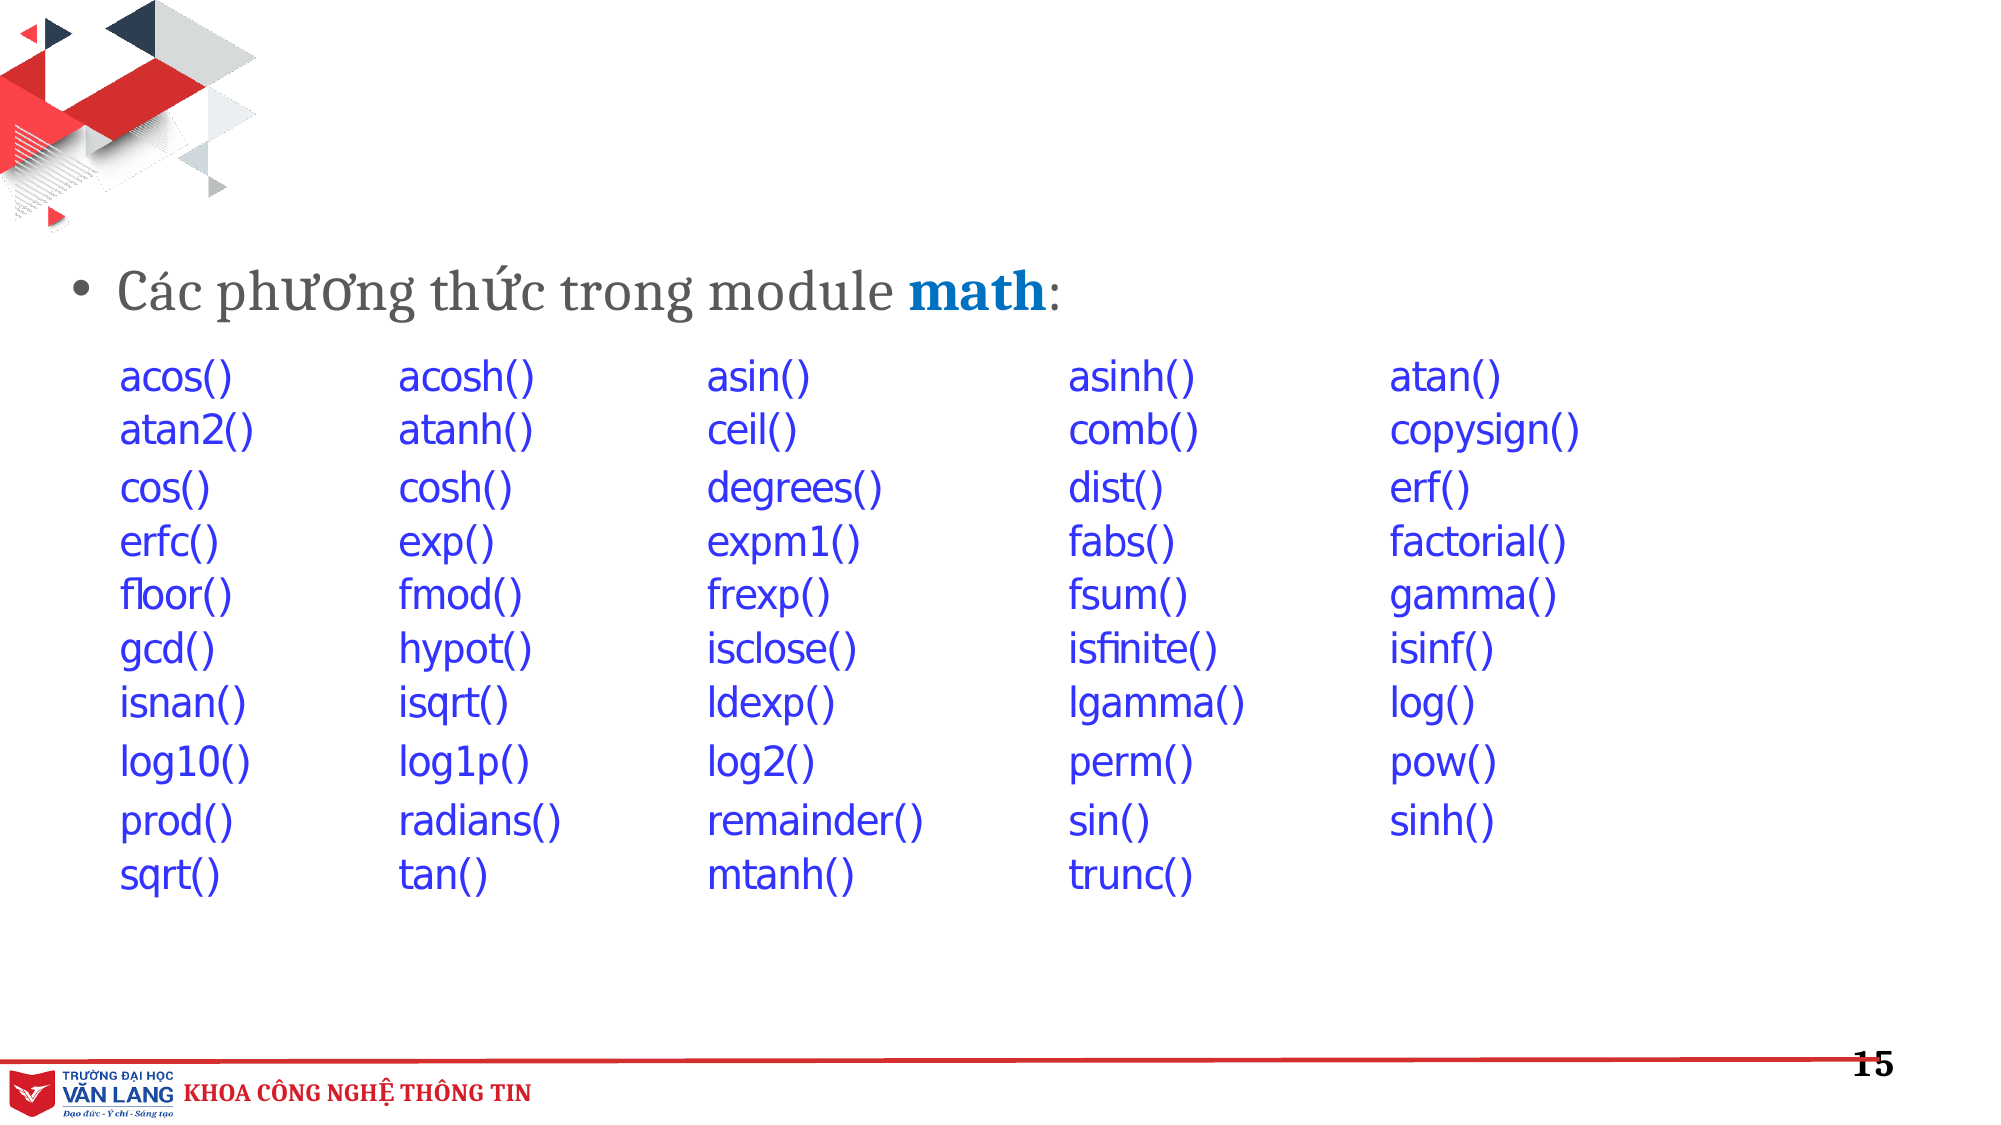

Các phương thức trong module math:

| acos() | acosh() | asin() | asinh() | atan() |
| --- | --- | --- | --- | --- |
| atan2() | atanh() | ceil() | comb() | copysign() |
| cos() | cosh() | degrees() | dist() | erf() |
| erfc() | exp() | expm1() | fabs() | factorial() |
| floor() | fmod() | frexp() | fsum() | gamma() |
| gcd() | hypot() | isclose() | isfinite() | isinf() |
| isnan() | isqrt() | ldexp() | lgamma() | log() |
| log10() | log1p() | log2() | perm() | pow() |
| prod() | radians() | remainder() | sin() | sinh() |
| sqrt() | tan() | mtanh() | trunc() |  |